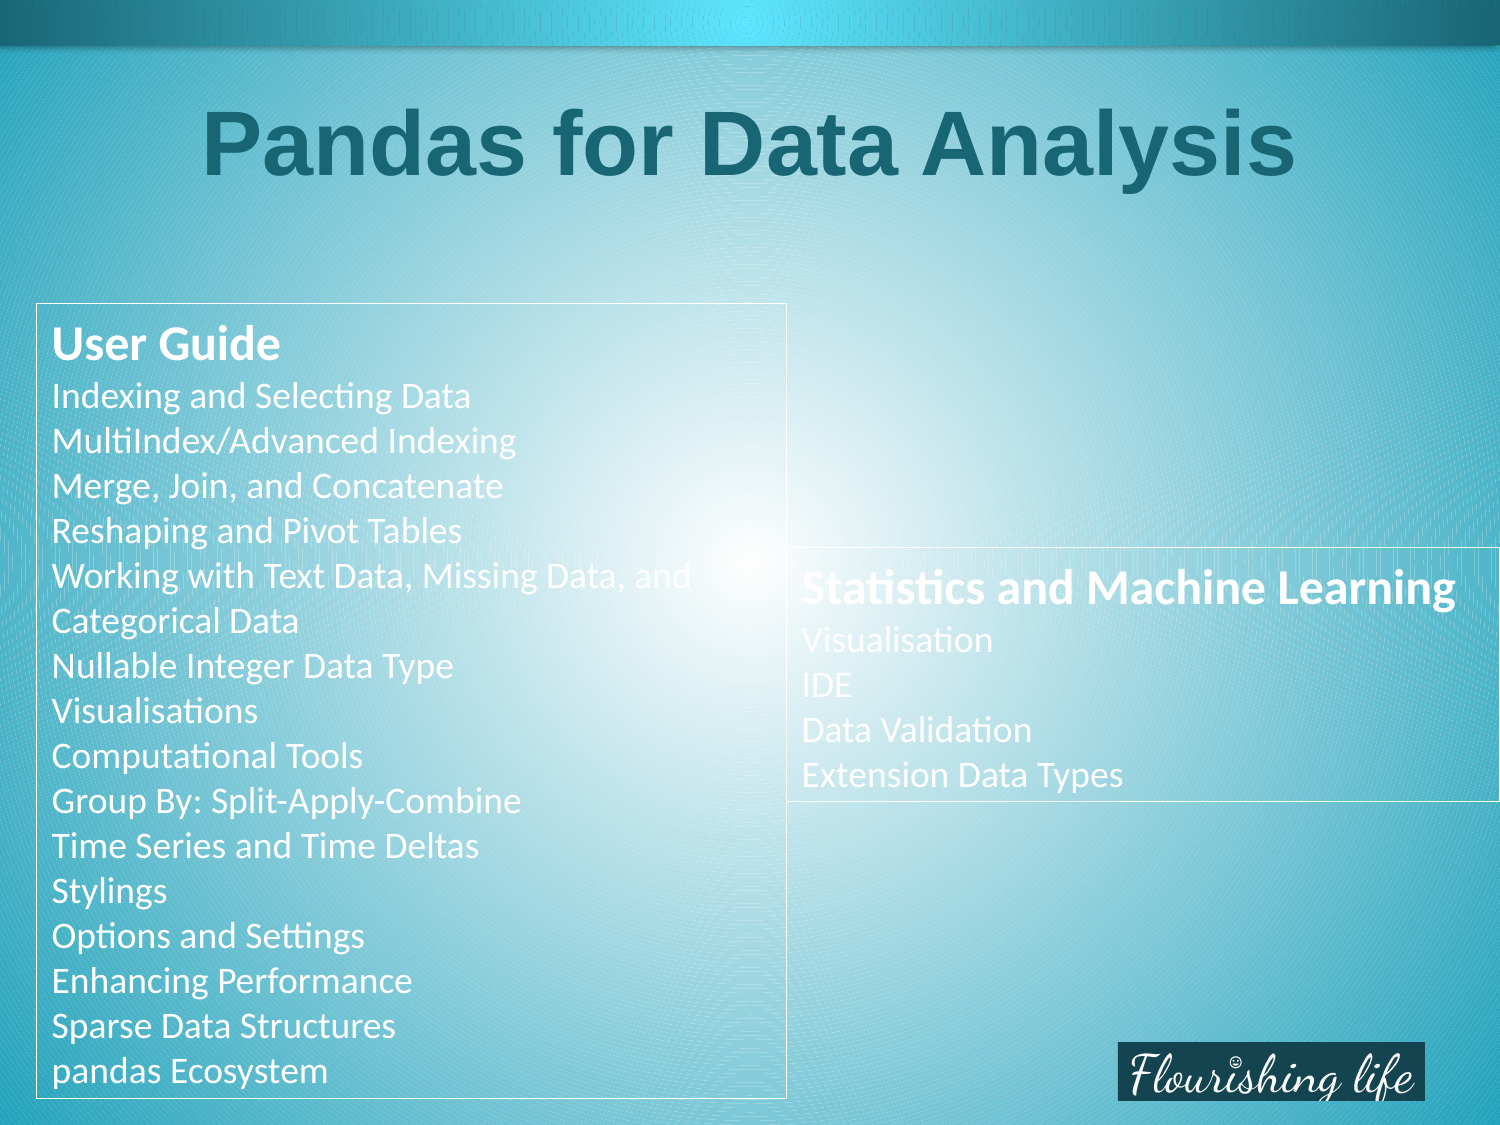

# Pandas for Data Analysis
User Guide
Indexing and Selecting Data
MultiIndex/Advanced Indexing
Merge, Join, and Concatenate
Reshaping and Pivot Tables
Working with Text Data, Missing Data, and Categorical Data
Nullable Integer Data Type
Visualisations
Computational Tools
Group By: Split-Apply-Combine
Time Series and Time Deltas
Stylings
Options and Settings
Enhancing Performance
Sparse Data Structures
pandas Ecosystem
Statistics and Machine Learning
Visualisation
IDE
Data Validation
Extension Data Types